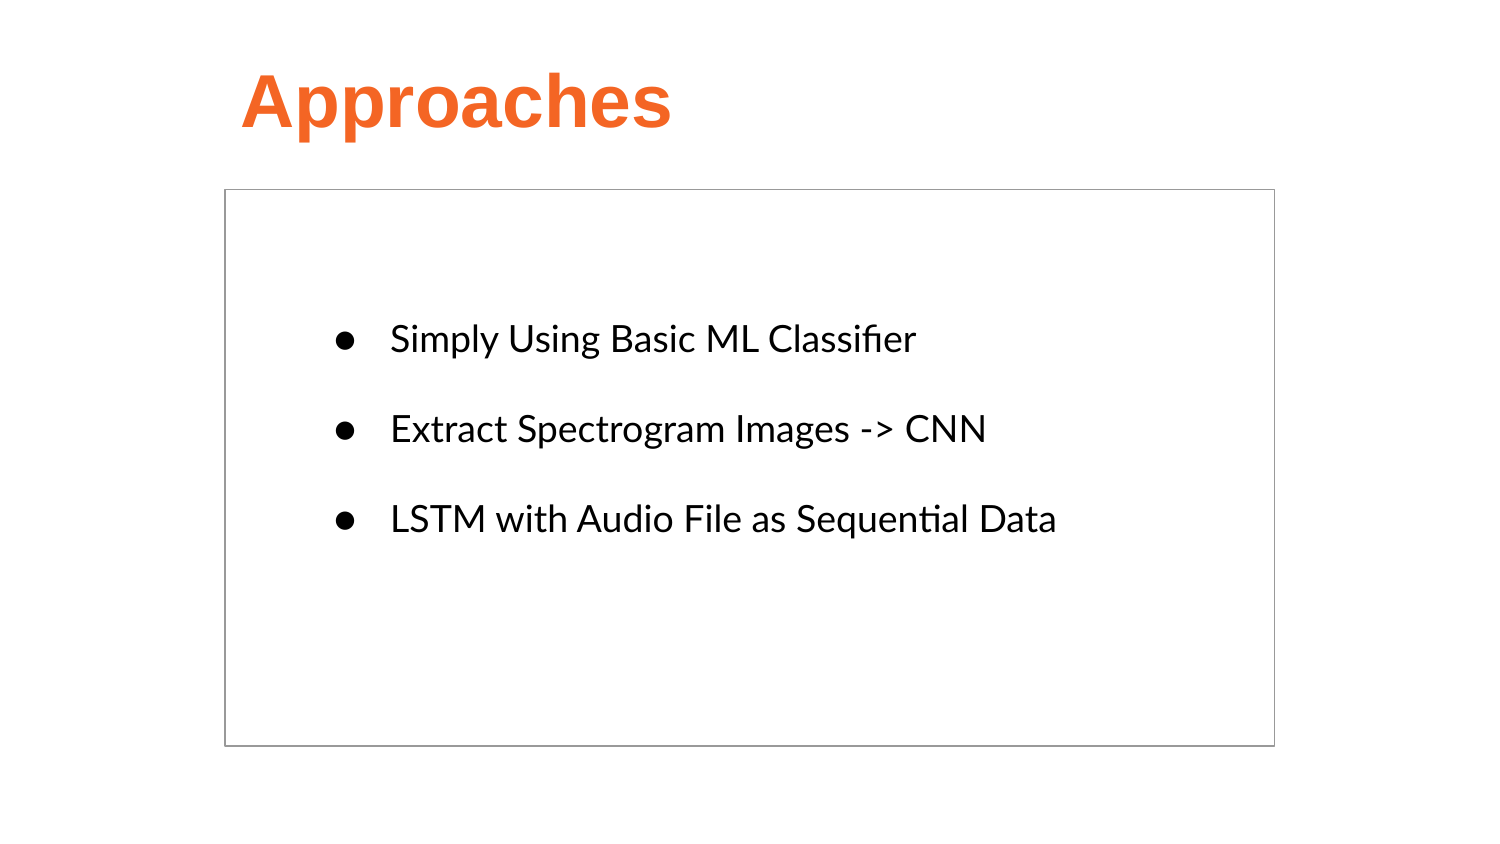

Approaches

Simply Using Basic ML Classifier
Extract Spectrogram Images -> CNN
LSTM with Audio File as Sequential Data